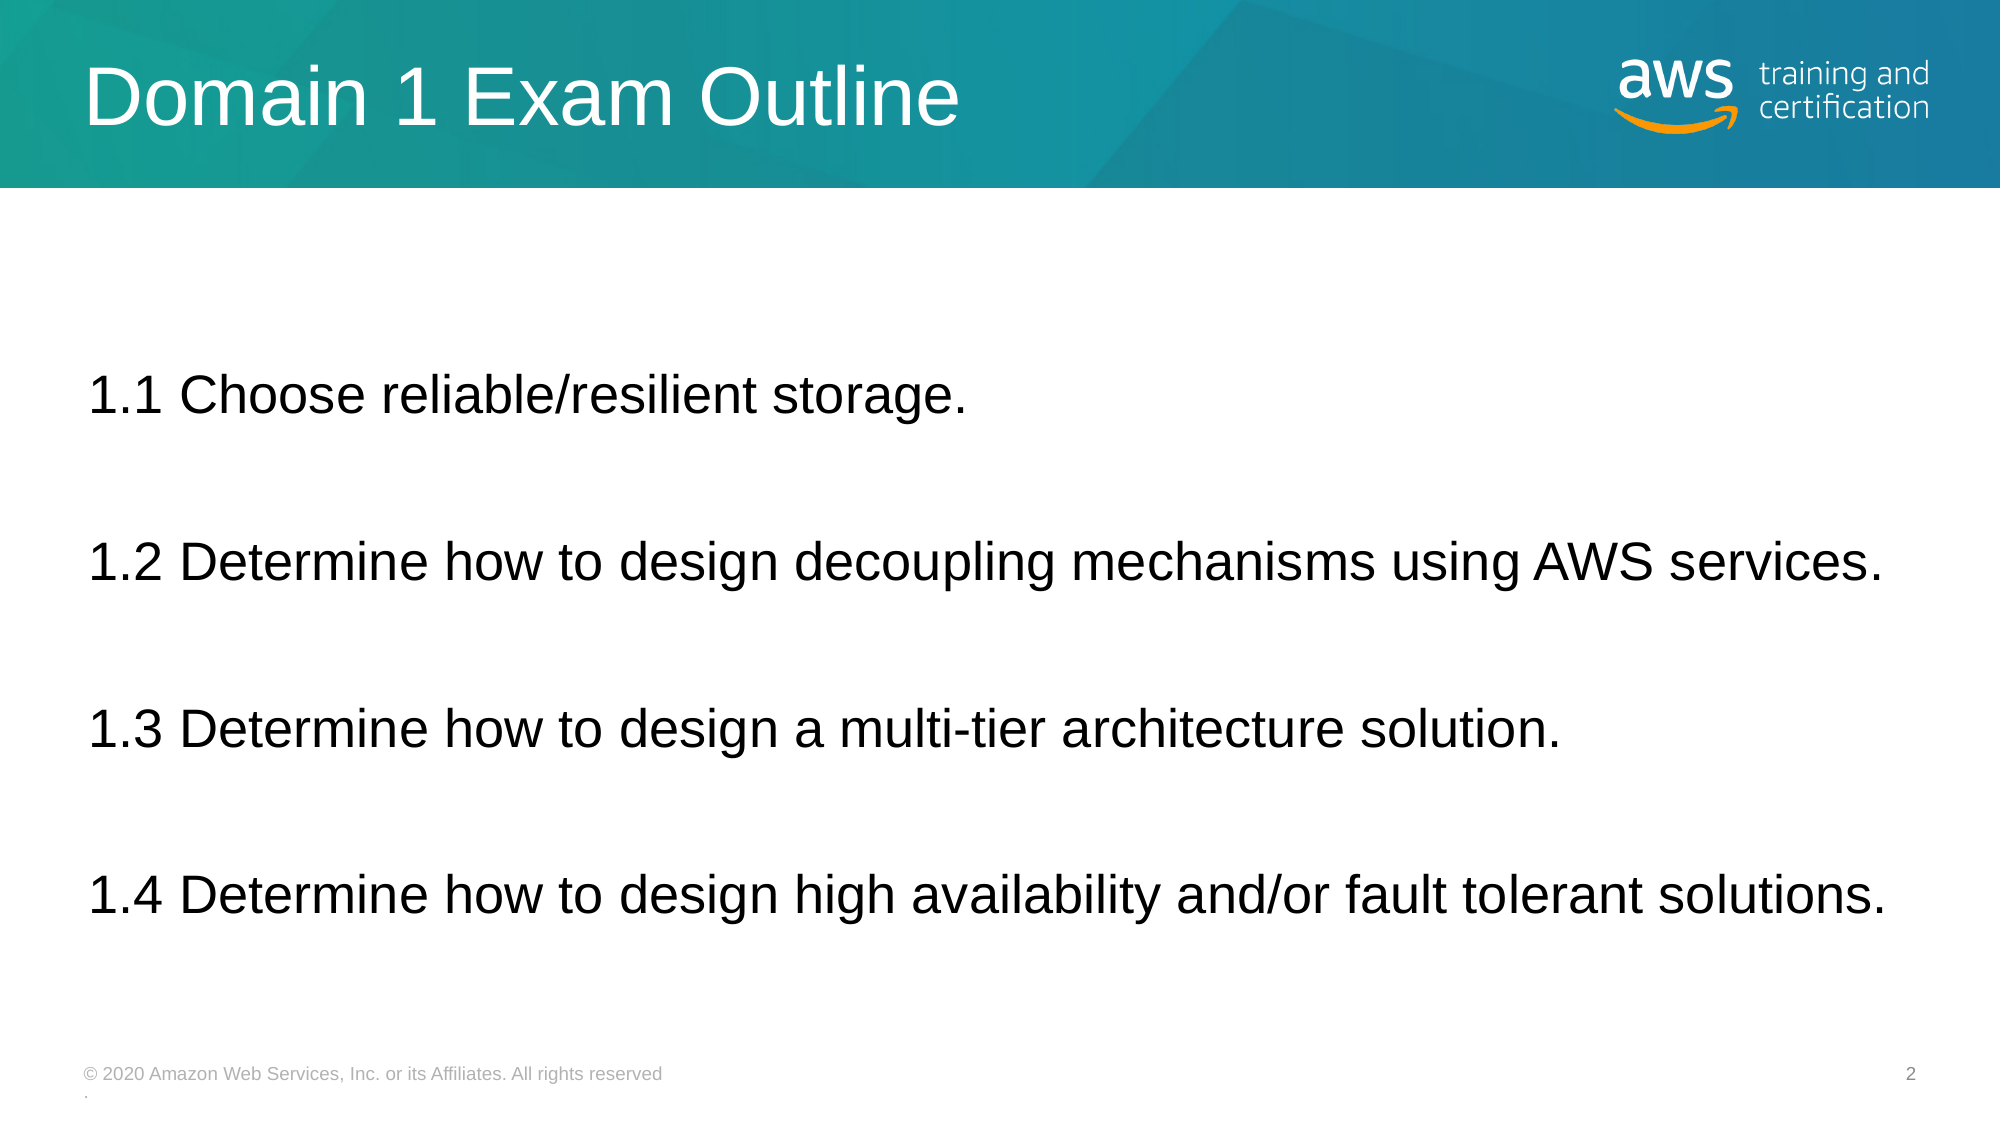

# Domain 1 Exam Outline
1.1 Choose reliable/resilient storage.

1.2 Determine how to design decoupling mechanisms using AWS services.

1.3 Determine how to design a multi-tier architecture solution.

1.4 Determine how to design high availability and/or fault tolerant solutions.
© 2020 Amazon Web Services, Inc. or its Affiliates. All rights reserved.
2